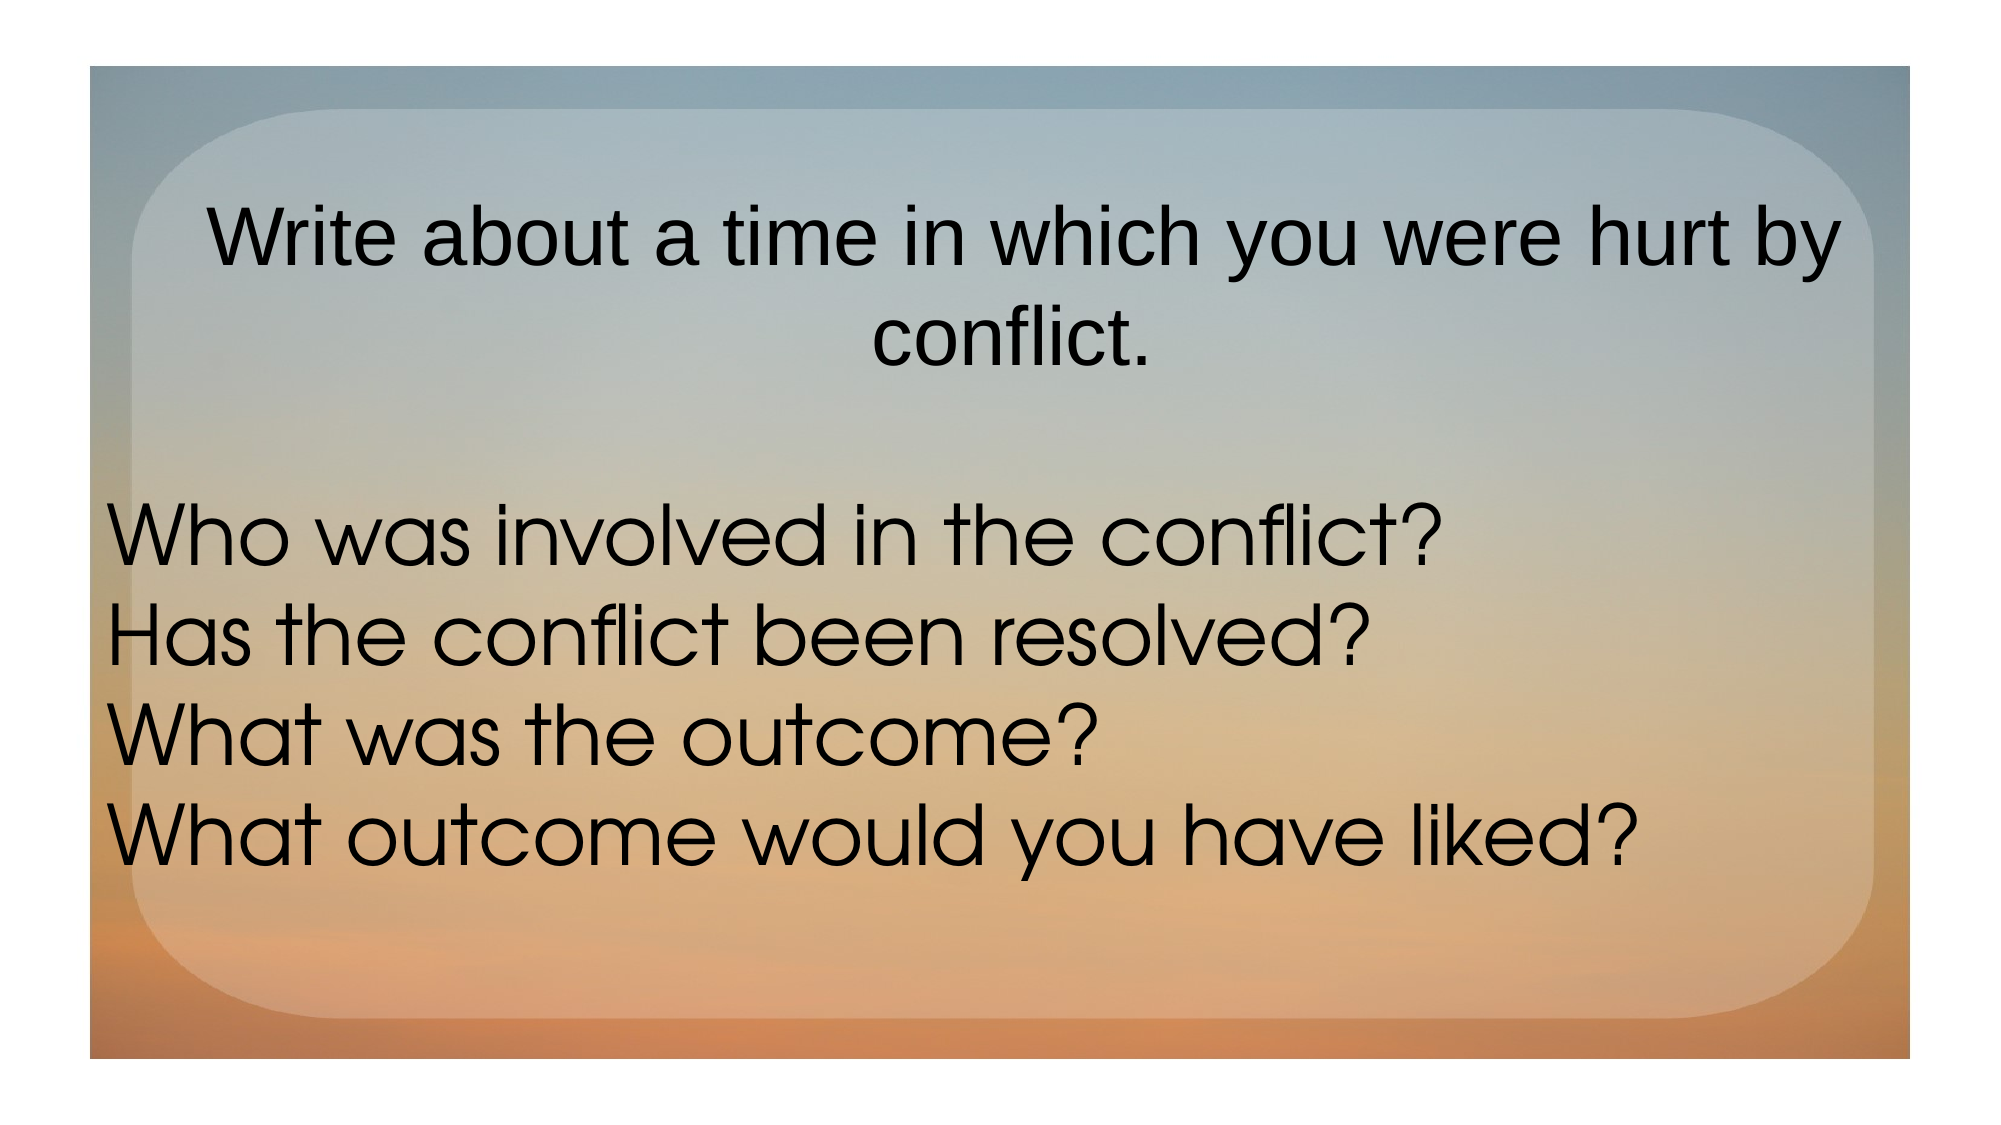

Write about a time in which you were hurt by conflict.

Who was involved in the conflict?
Has the conflict been resolved?
What was the outcome?
What outcome would you have liked?